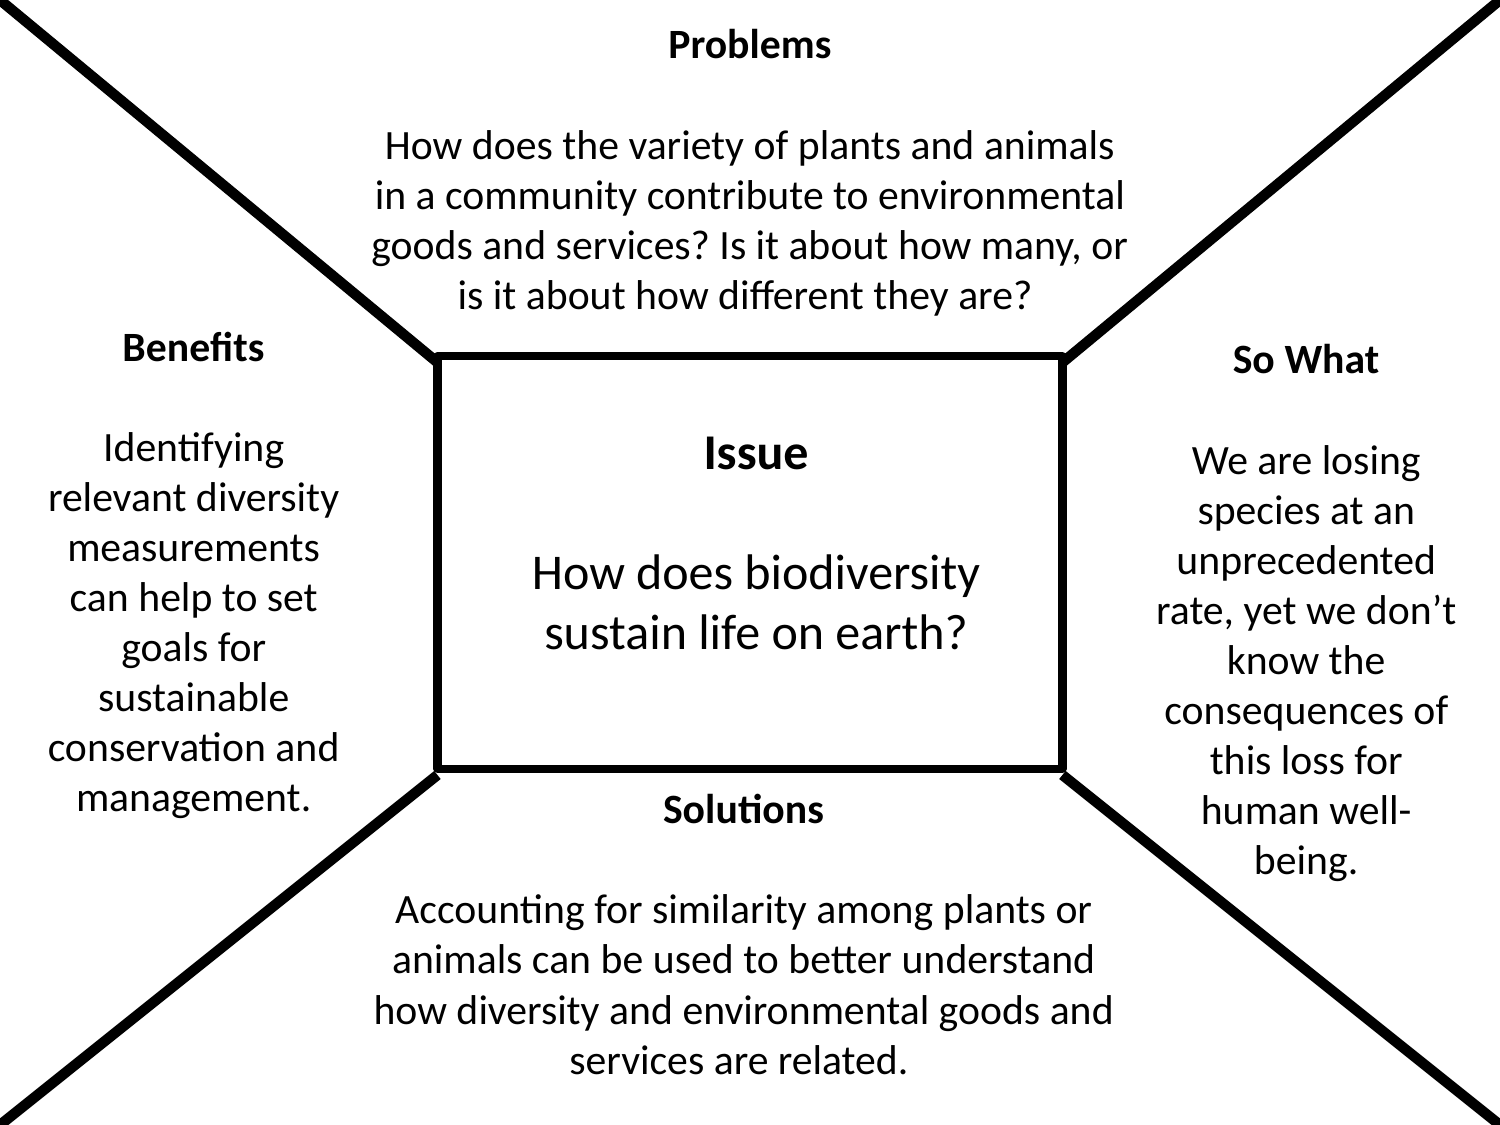

Problems

How does the variety of plants and animals in a community contribute to environmental goods and services? Is it about how many, or is it about how different they are?

Benefits

Identifying relevant diversity measurements can help to set goals for sustainable conservation and management.

So What

We are losing species at an unprecedented rate, yet we don’t know the consequences of this loss for human well-being.

Issue

How does biodiversity sustain life on earth?

Solutions

Accounting for similarity among plants or animals can be used to better understand how diversity and environmental goods and services are related.